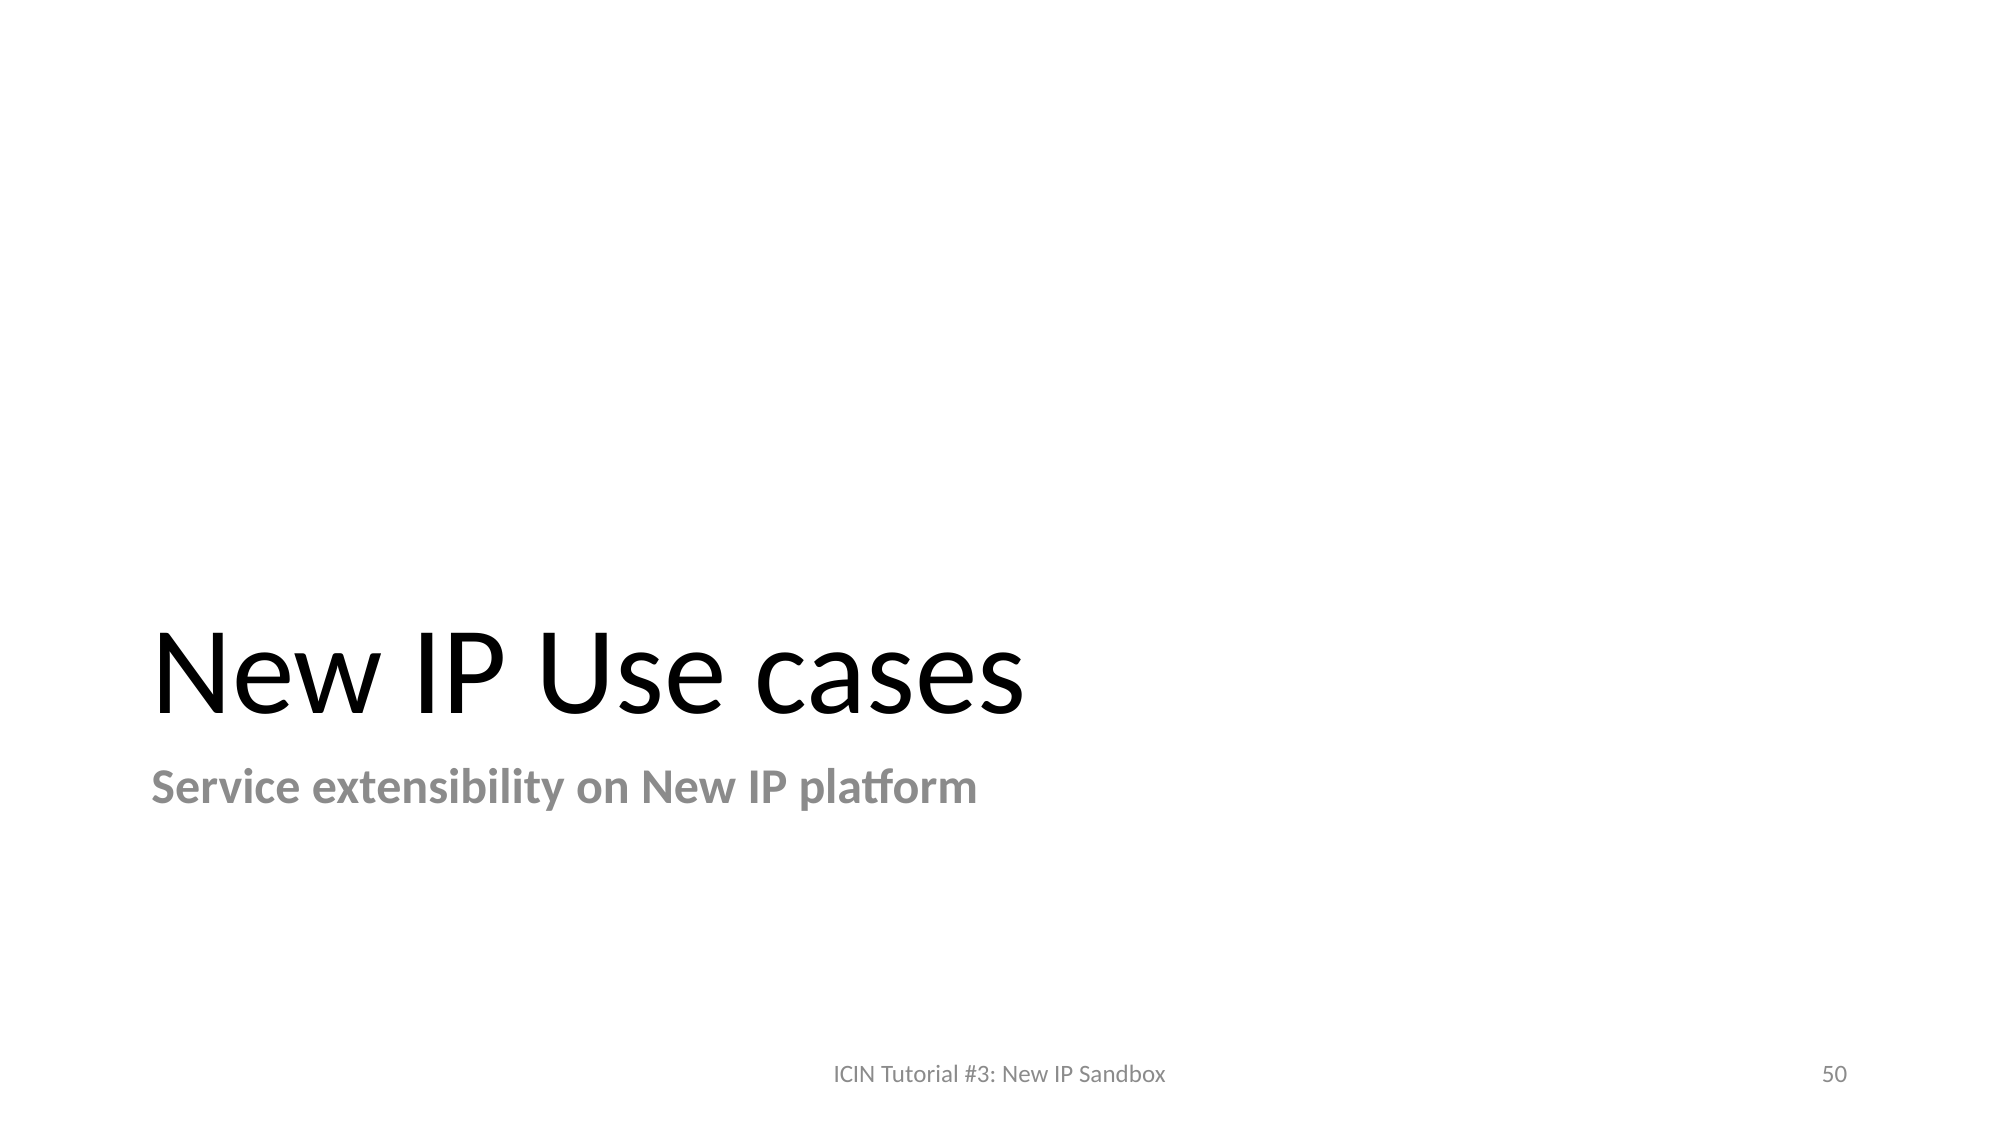

# New IP Use cases
Service extensibility on New IP platform
ICIN Tutorial #3: New IP Sandbox
50